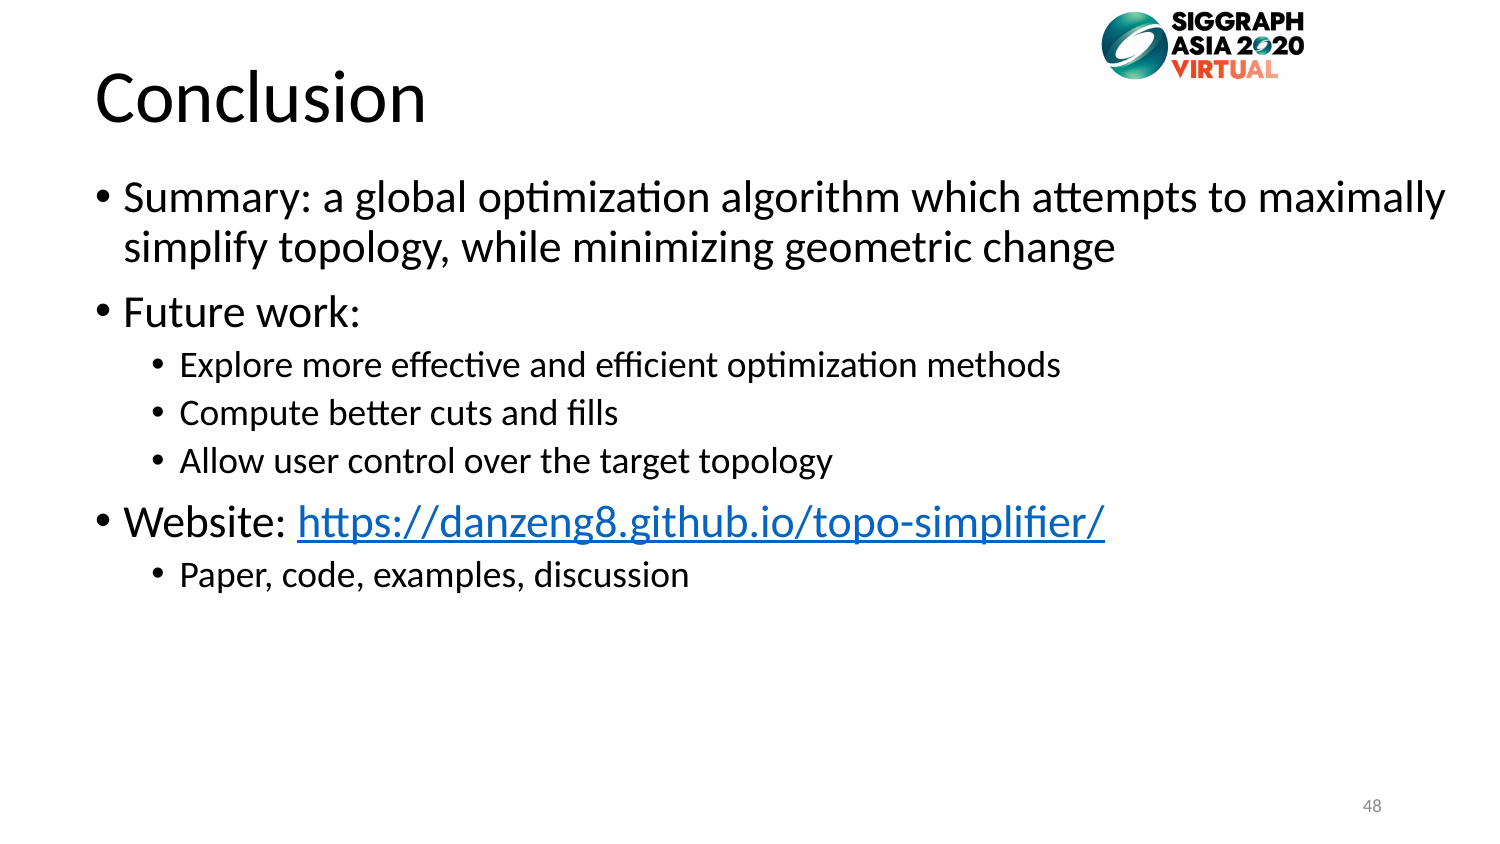

# Conclusion
Summary: a global optimization algorithm which attempts to maximally simplify topology, while minimizing geometric change
Future work:
Explore more effective and efficient optimization methods
Compute better cuts and fills
Allow user control over the target topology
Website: https://danzeng8.github.io/topo-simplifier/
Paper, code, examples, discussion

48